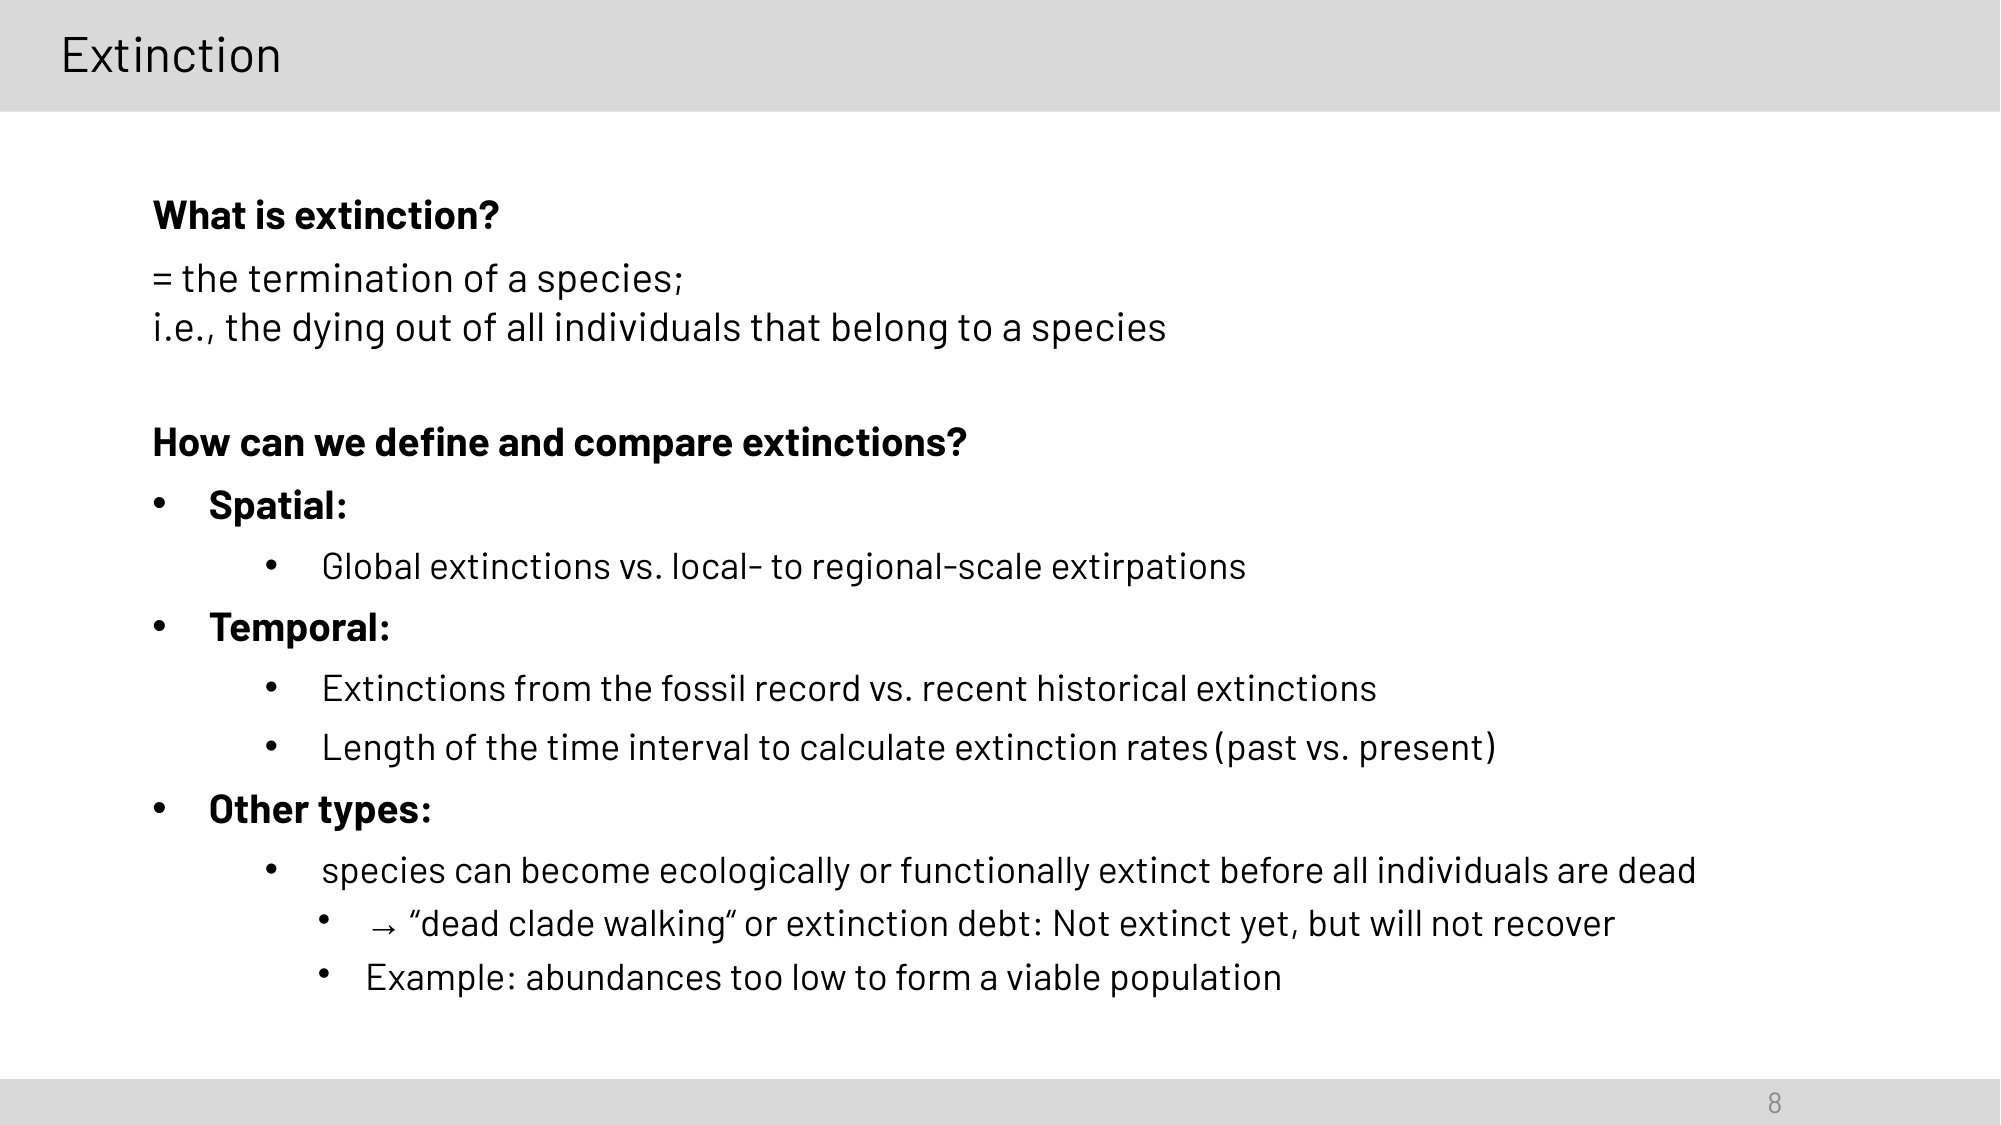

# Extinction
What is extinction?
= the termination of a species;
i.e., the dying out of all individuals that belong to a species

How can we define and compare extinctions?
Spatial:
Global extinctions vs. local- to regional-scale extirpations
Temporal:
Extinctions from the fossil record vs. recent historical extinctions
Length of the time interval to calculate extinction rates (past vs. present)
Other types:
species can become ecologically or functionally extinct before all individuals are dead
→ “dead clade walking“ or extinction debt: Not extinct yet, but will not recover
Example: abundances too low to form a viable population

8